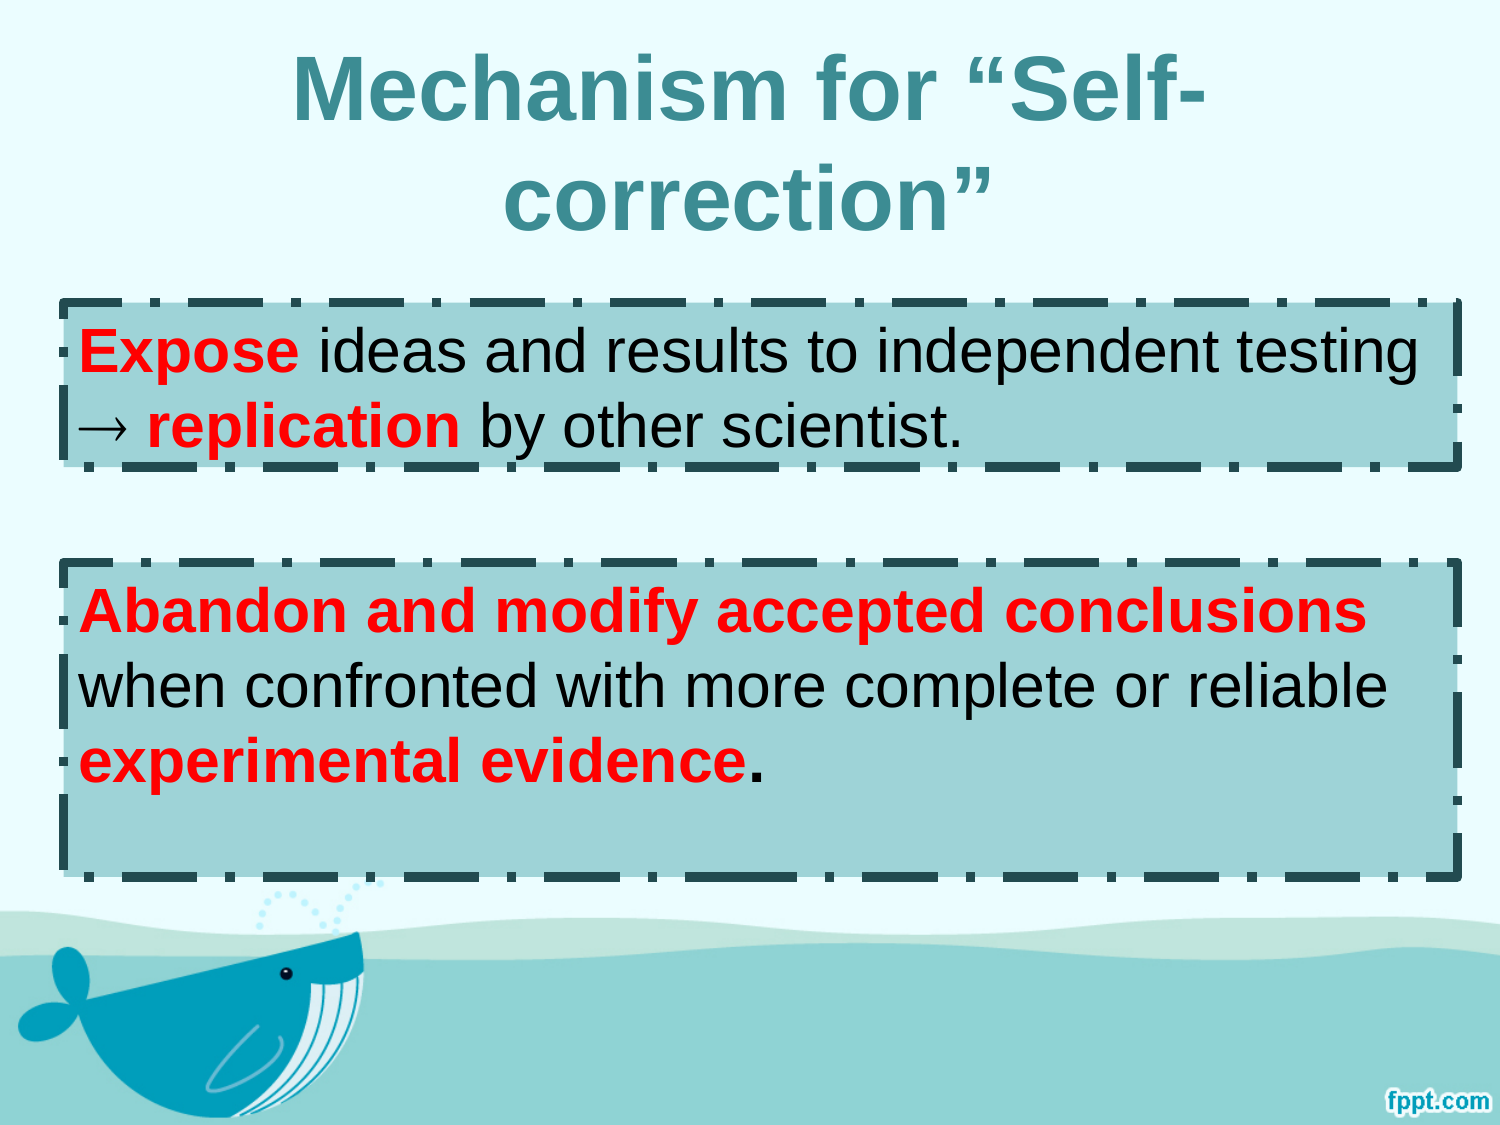

# Mechanism for “Self-correction”
Expose ideas and results to independent testing → replication by other scientist.
Abandon and modify accepted conclusions when confronted with more complete or reliable experimental evidence.